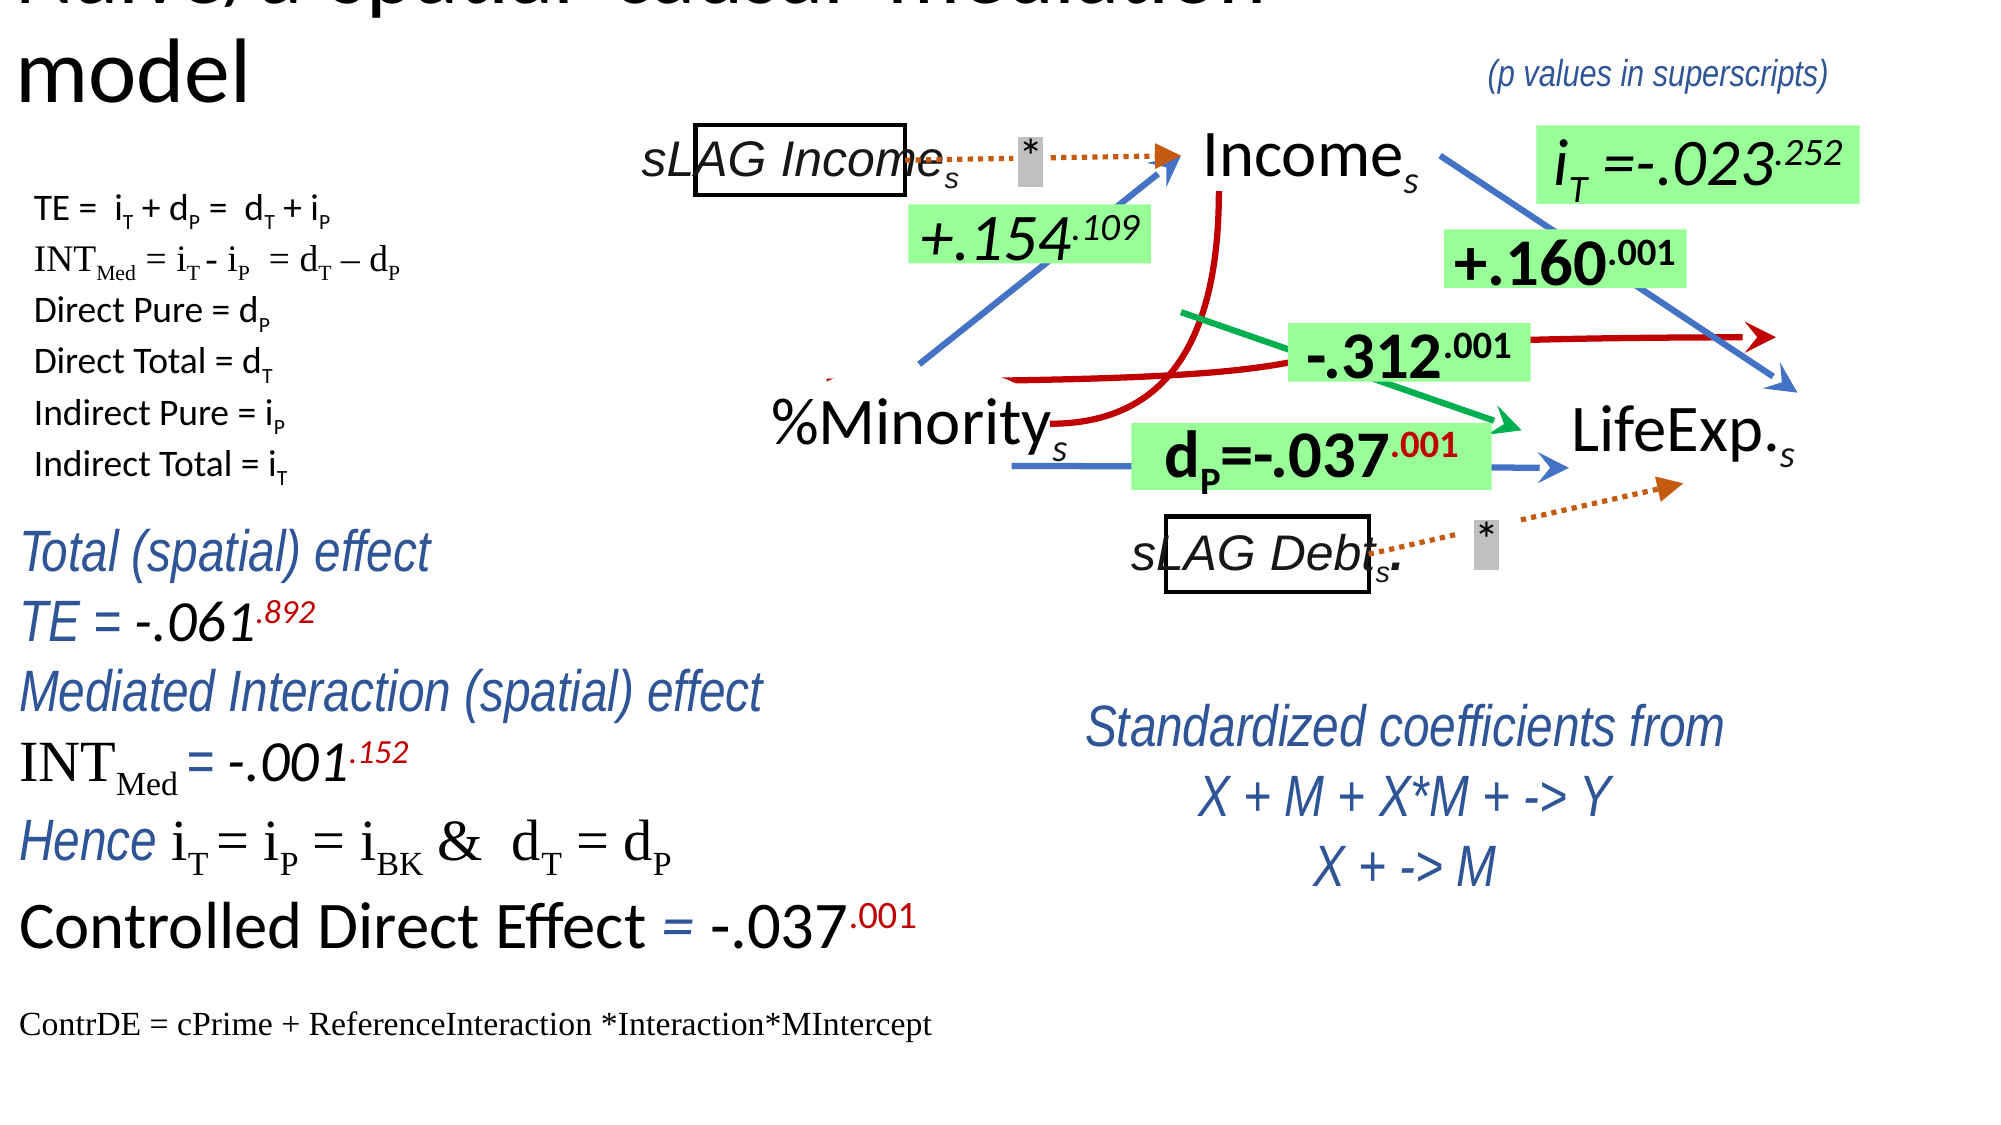

Naïve/a-spatial ‘causal’ mediation model
(p values in superscripts)
Incomes
*
sLAG Incomes
iT =-.023.252
TE =  iT + dP =  dT + iP
INTMed = iT - iP  = dT – dP
Direct Pure = dP
Direct Total = dT
Indirect Pure = iP
Indirect Total = iT

+.154.109
+.160.001
-.312.001
%Minoritys
LifeExp.s
dP=-.037.001
*
Total (spatial) effect
TE = -.061.892
Mediated Interaction (spatial) effect
INTMed = -.001.152
Hence iT = iP = iBK &  dT = dP
Controlled Direct Effect = -.037.001
ContrDE = cPrime + ReferenceInteraction *Interaction*MIntercept

sLAG Debts.
Standardized coefficients from
X + M + X*M + -> Y
X + -> M